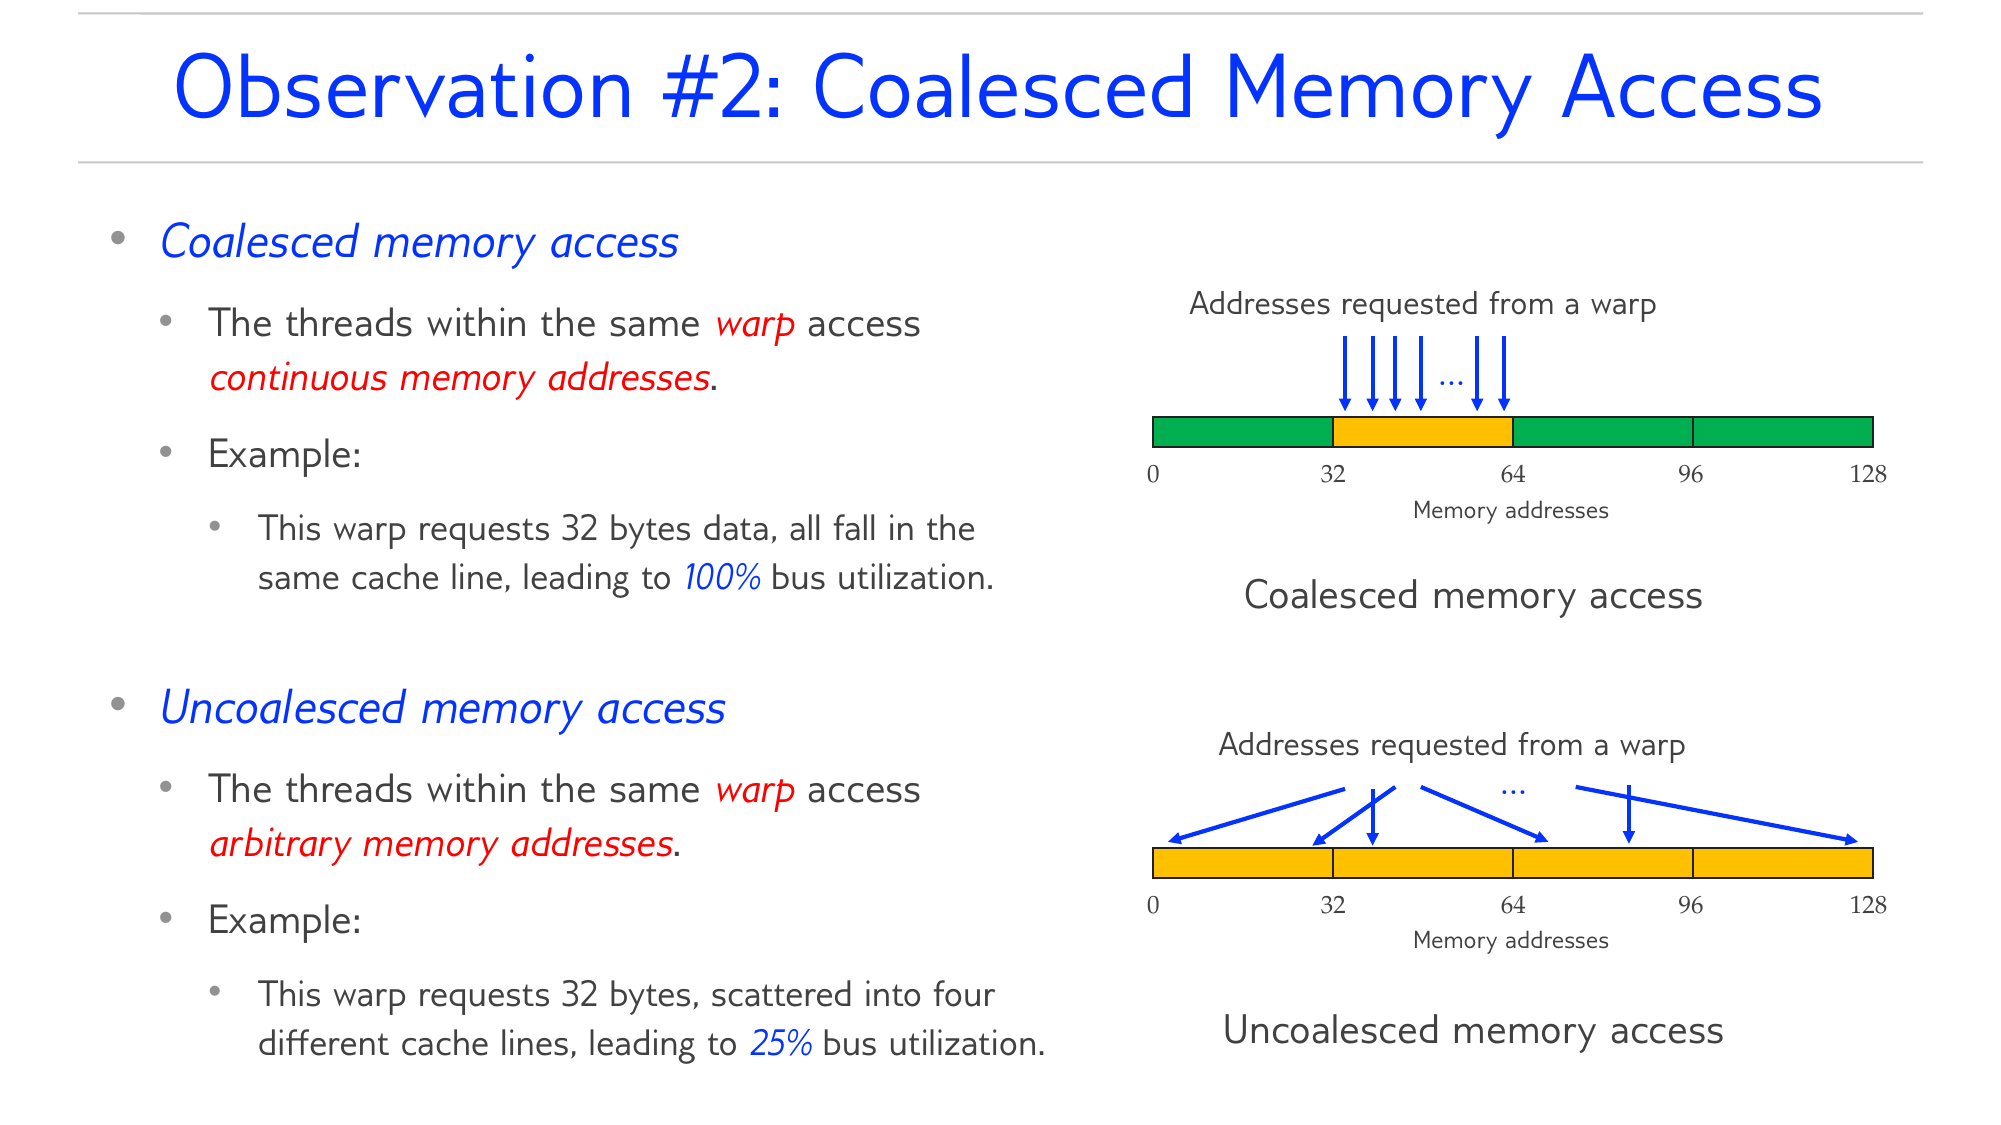

# Observation #2: Coalesced Memory Access
Coalesced memory access
The threads within the same warp access continuous memory addresses.
Example:
This warp requests 32 bytes data, all fall in the same cache line, leading to 100% bus utilization.
Uncoalesced memory access
The threads within the same warp access arbitrary memory addresses.
Example:
This warp requests 32 bytes, scattered into four different cache lines, leading to 25% bus utilization.
Addresses requested from a warp
…

0
64
96
128
32
Memory addresses
Coalesced memory access
Addresses requested from a warp
…

0
64
96
128
32
Memory addresses
Uncoalesced memory access